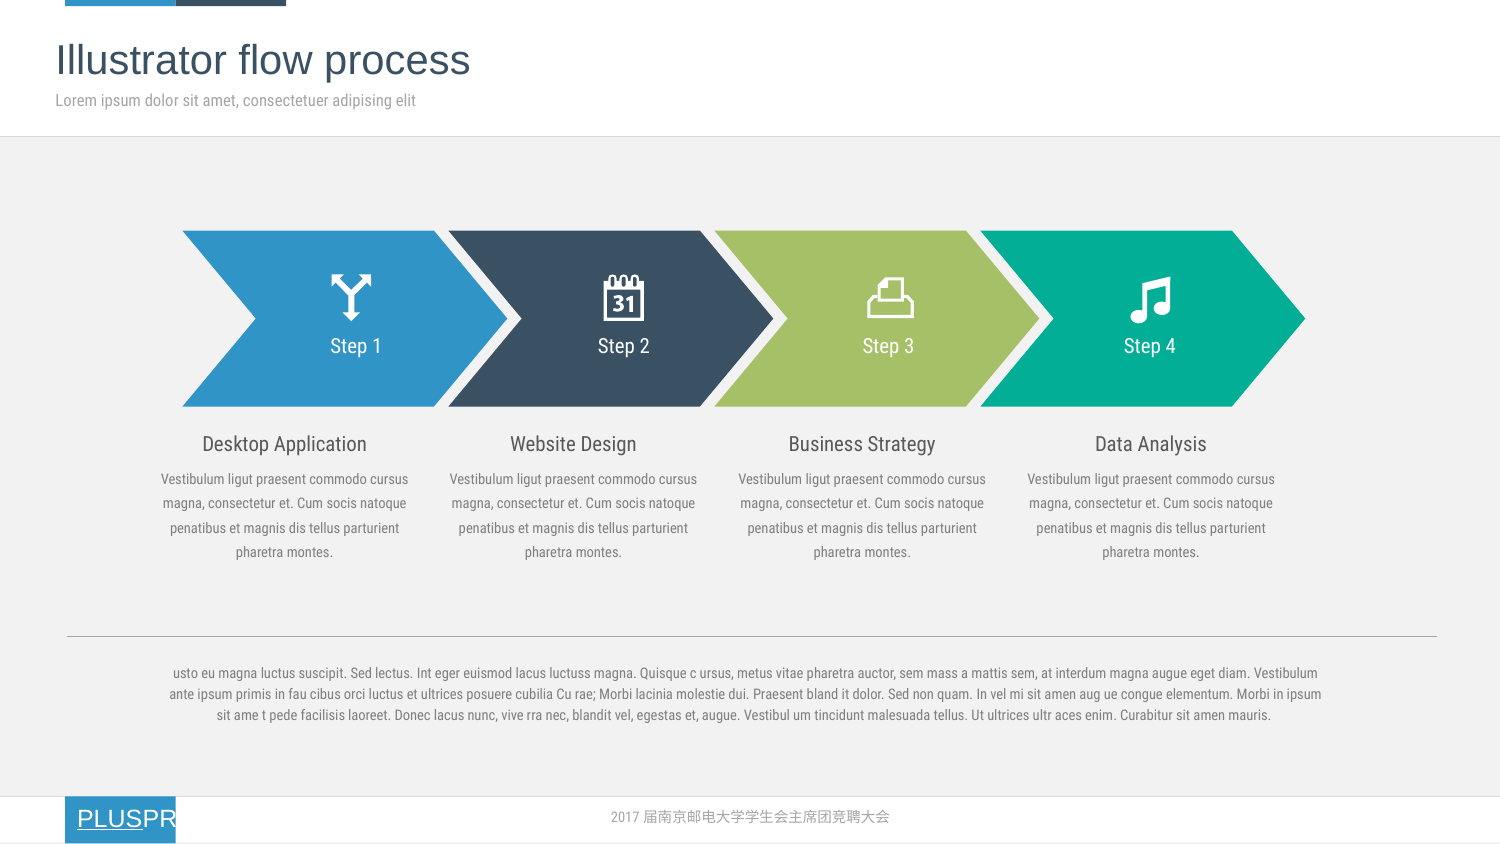

# Illustrator flow process
Lorem ipsum dolor sit amet, consectetuer adipising elit

Step 1
Desktop Application
Vestibulum ligut praesent commodo cursus magna, consectetur et. Cum socis natoque penatibus et magnis dis tellus parturient pharetra montes.

Step 2
Website Design
Vestibulum ligut praesent commodo cursus magna, consectetur et. Cum socis natoque penatibus et magnis dis tellus parturient pharetra montes.

Step 3
Business Strategy
Vestibulum ligut praesent commodo cursus magna, consectetur et. Cum socis natoque penatibus et magnis dis tellus parturient pharetra montes.

Step 4
Data Analysis
Vestibulum ligut praesent commodo cursus magna, consectetur et. Cum socis natoque penatibus et magnis dis tellus parturient pharetra montes.

usto eu magna luctus suscipit. Sed lectus. Int eger euismod lacus luctuss magna. Quisque c ursus, metus vitae pharetra auctor, sem mass a mattis sem, at interdum magna augue eget diam. Vestibulum ante ipsum primis in fau cibus orci luctus et ultrices posuere cubilia Cu rae; Morbi lacinia molestie dui. Praesent bland it dolor. Sed non quam. In vel mi sit amen aug ue congue elementum. Morbi in ipsum sit ame t pede facilisis laoreet. Donec lacus nunc, vive rra nec, blandit vel, egestas et, augue. Vestibul um tincidunt malesuada tellus. Ut ultrices ultr aces enim. Curabitur sit amen mauris.